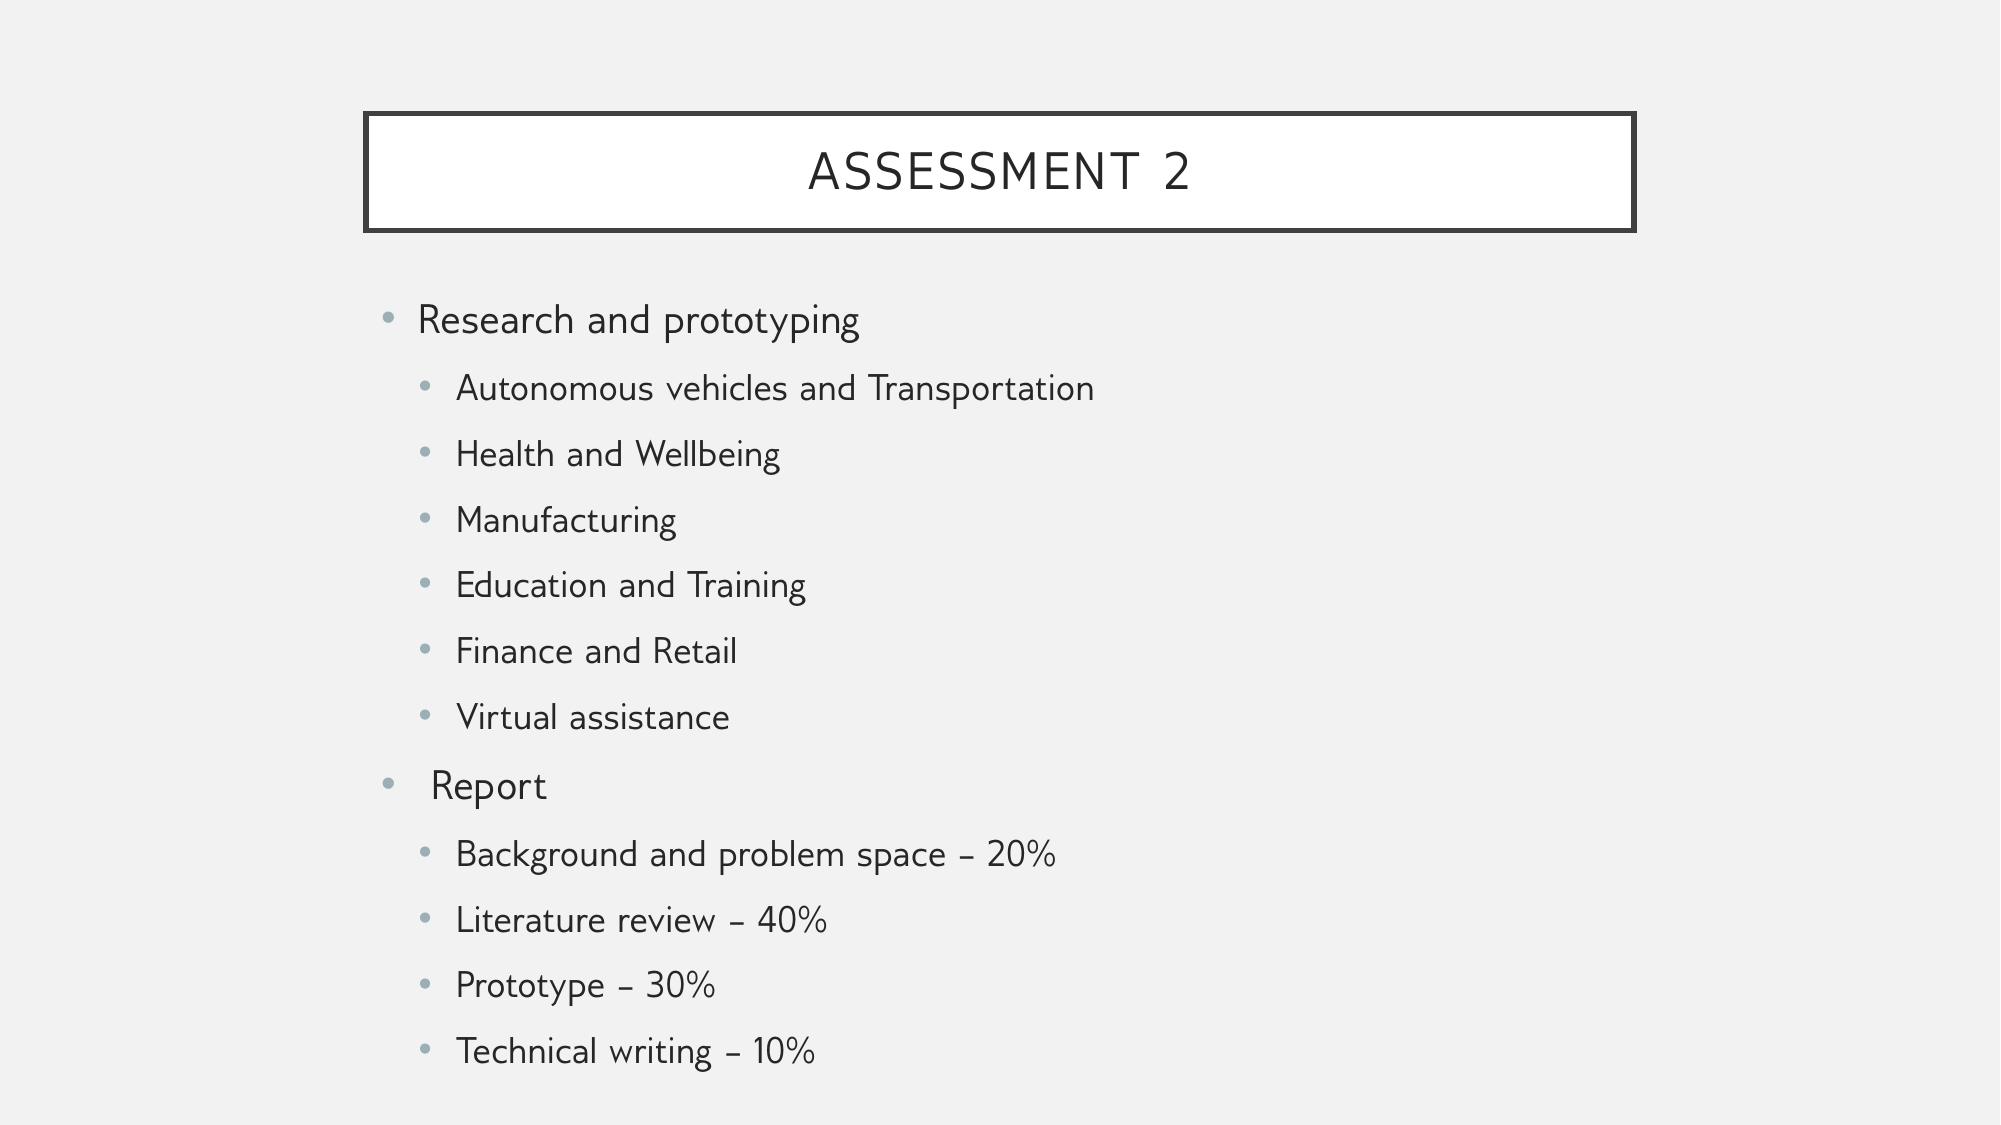

# Assessment 2
Research and prototyping
Autonomous vehicles and Transportation
Health and Wellbeing
Manufacturing
Education and Training
Finance and Retail
Virtual assistance
 Report
Background and problem space – 20%
Literature review – 40%
Prototype – 30%
Technical writing – 10%